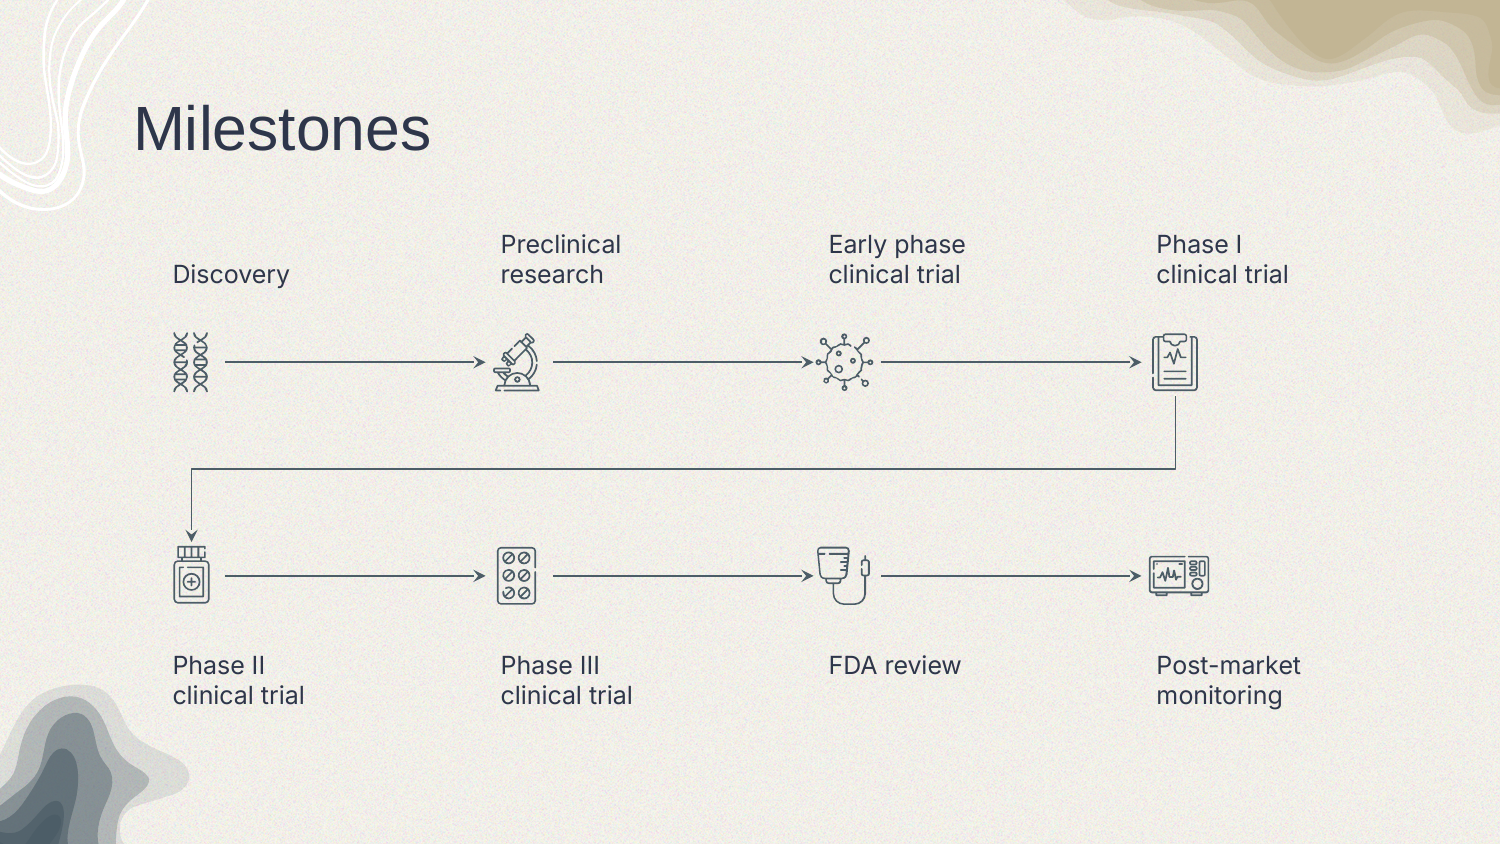

# Milestones
Discovery
Preclinical research
Early phase
clinical trial
Phase I clinical trial

Phase II clinical trial
Phase III clinical trial
FDA review
Post-market monitoring